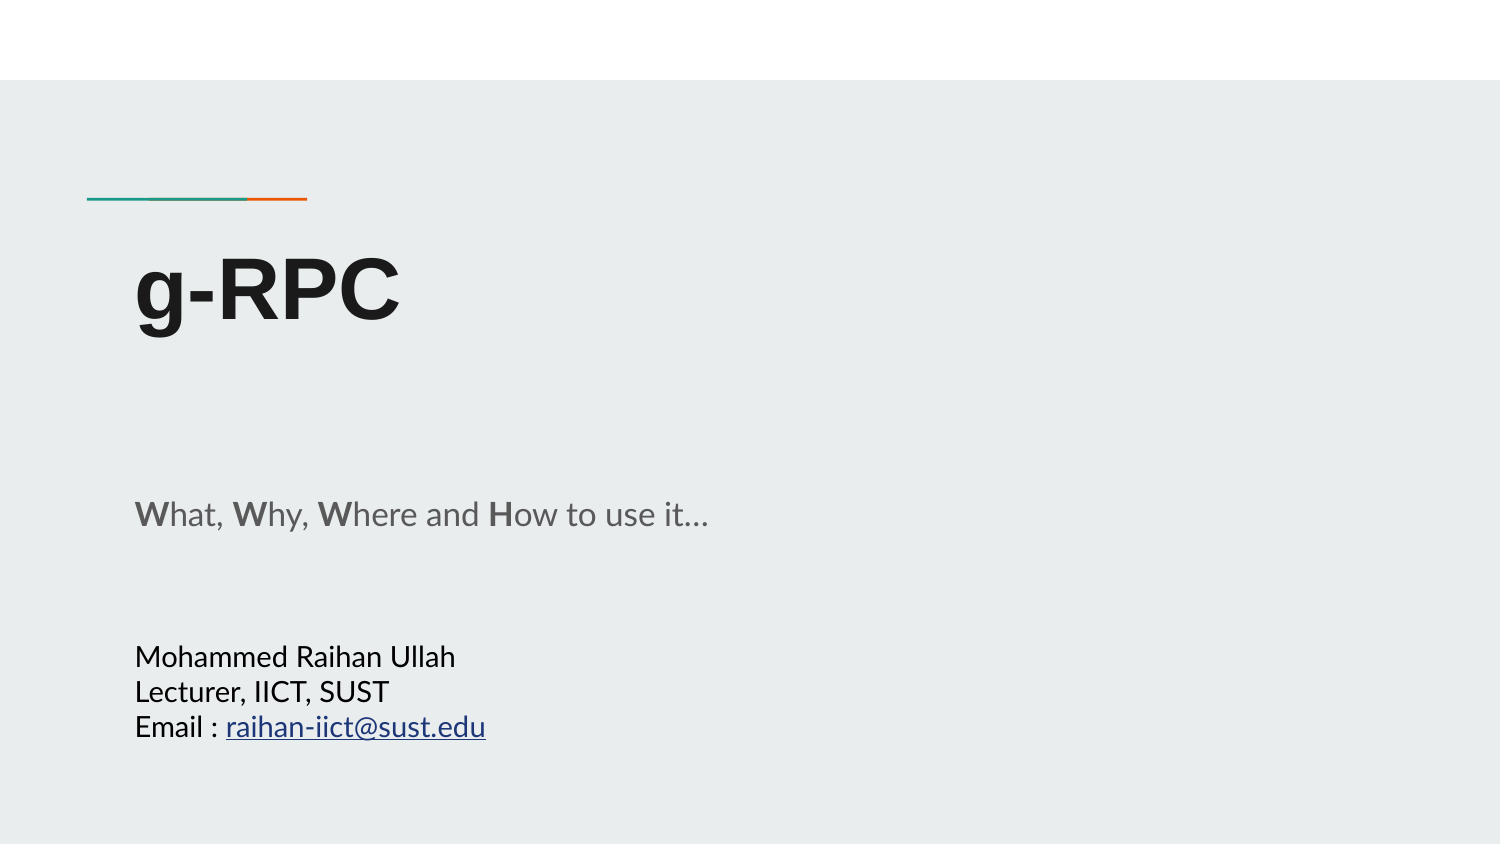

# g-RPC
What, Why, Where and How to use it…
Mohammed Raihan Ullah
Lecturer, IICT, SUST
Email : raihan-iict@sust.edu